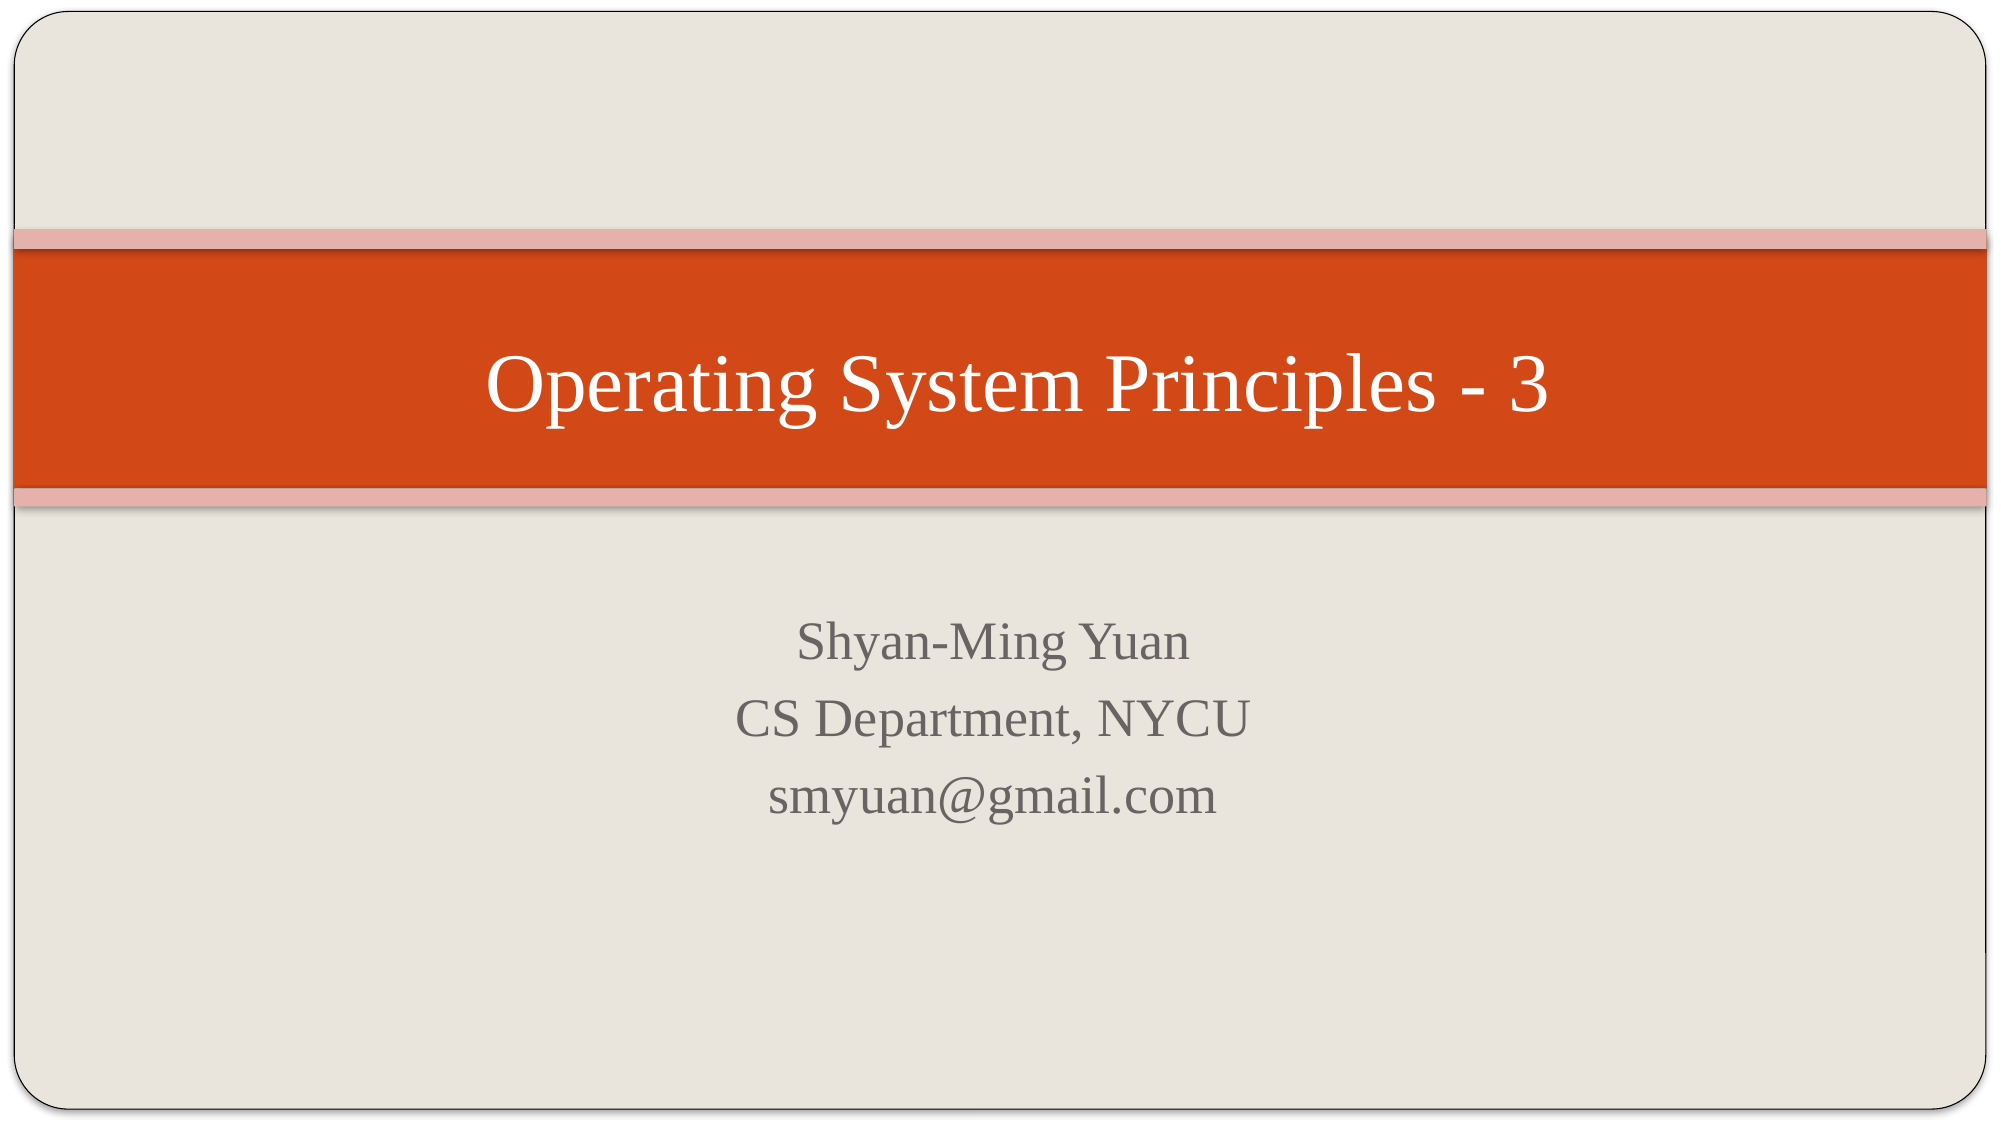

# Operating System Principles - 3
Shyan-Ming Yuan
CS Department, NYCU
smyuan@gmail.com